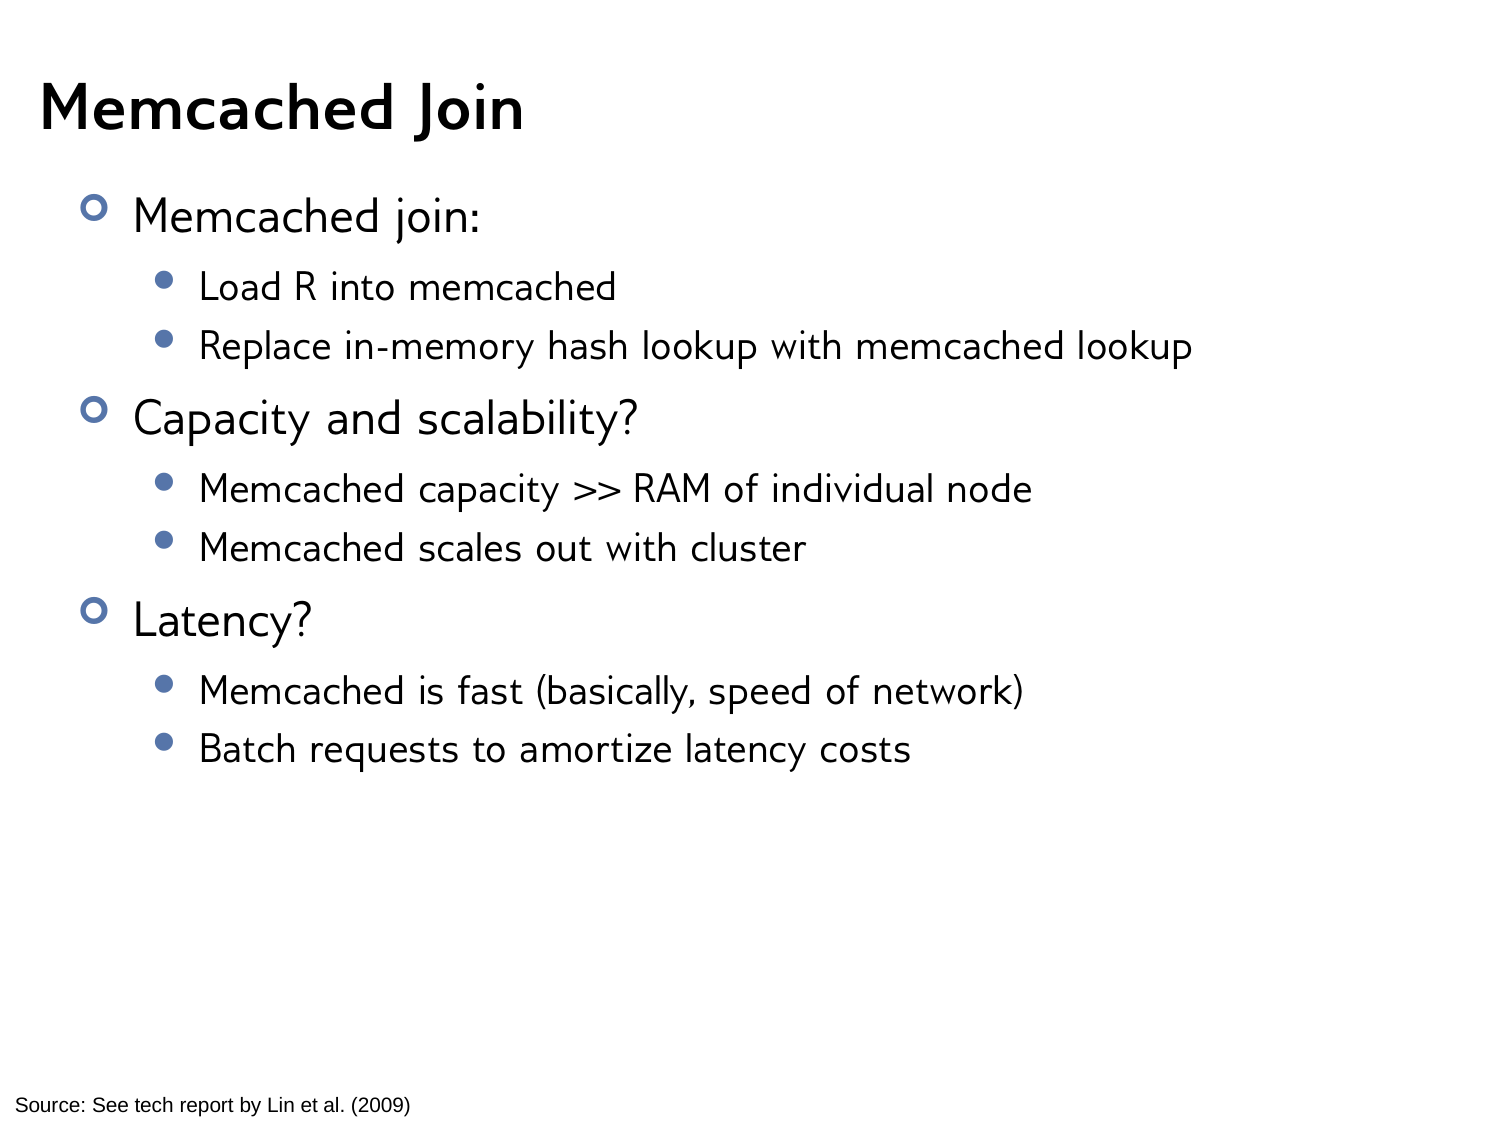

# Memcached Join
Memcached join:
Load R into memcached
Replace in-memory hash lookup with memcached lookup
Capacity and scalability?
Memcached capacity >> RAM of individual node
Memcached scales out with cluster
Latency?
Memcached is fast (basically, speed of network)
Batch requests to amortize latency costs

Source: See tech report by Lin et al. (2009)